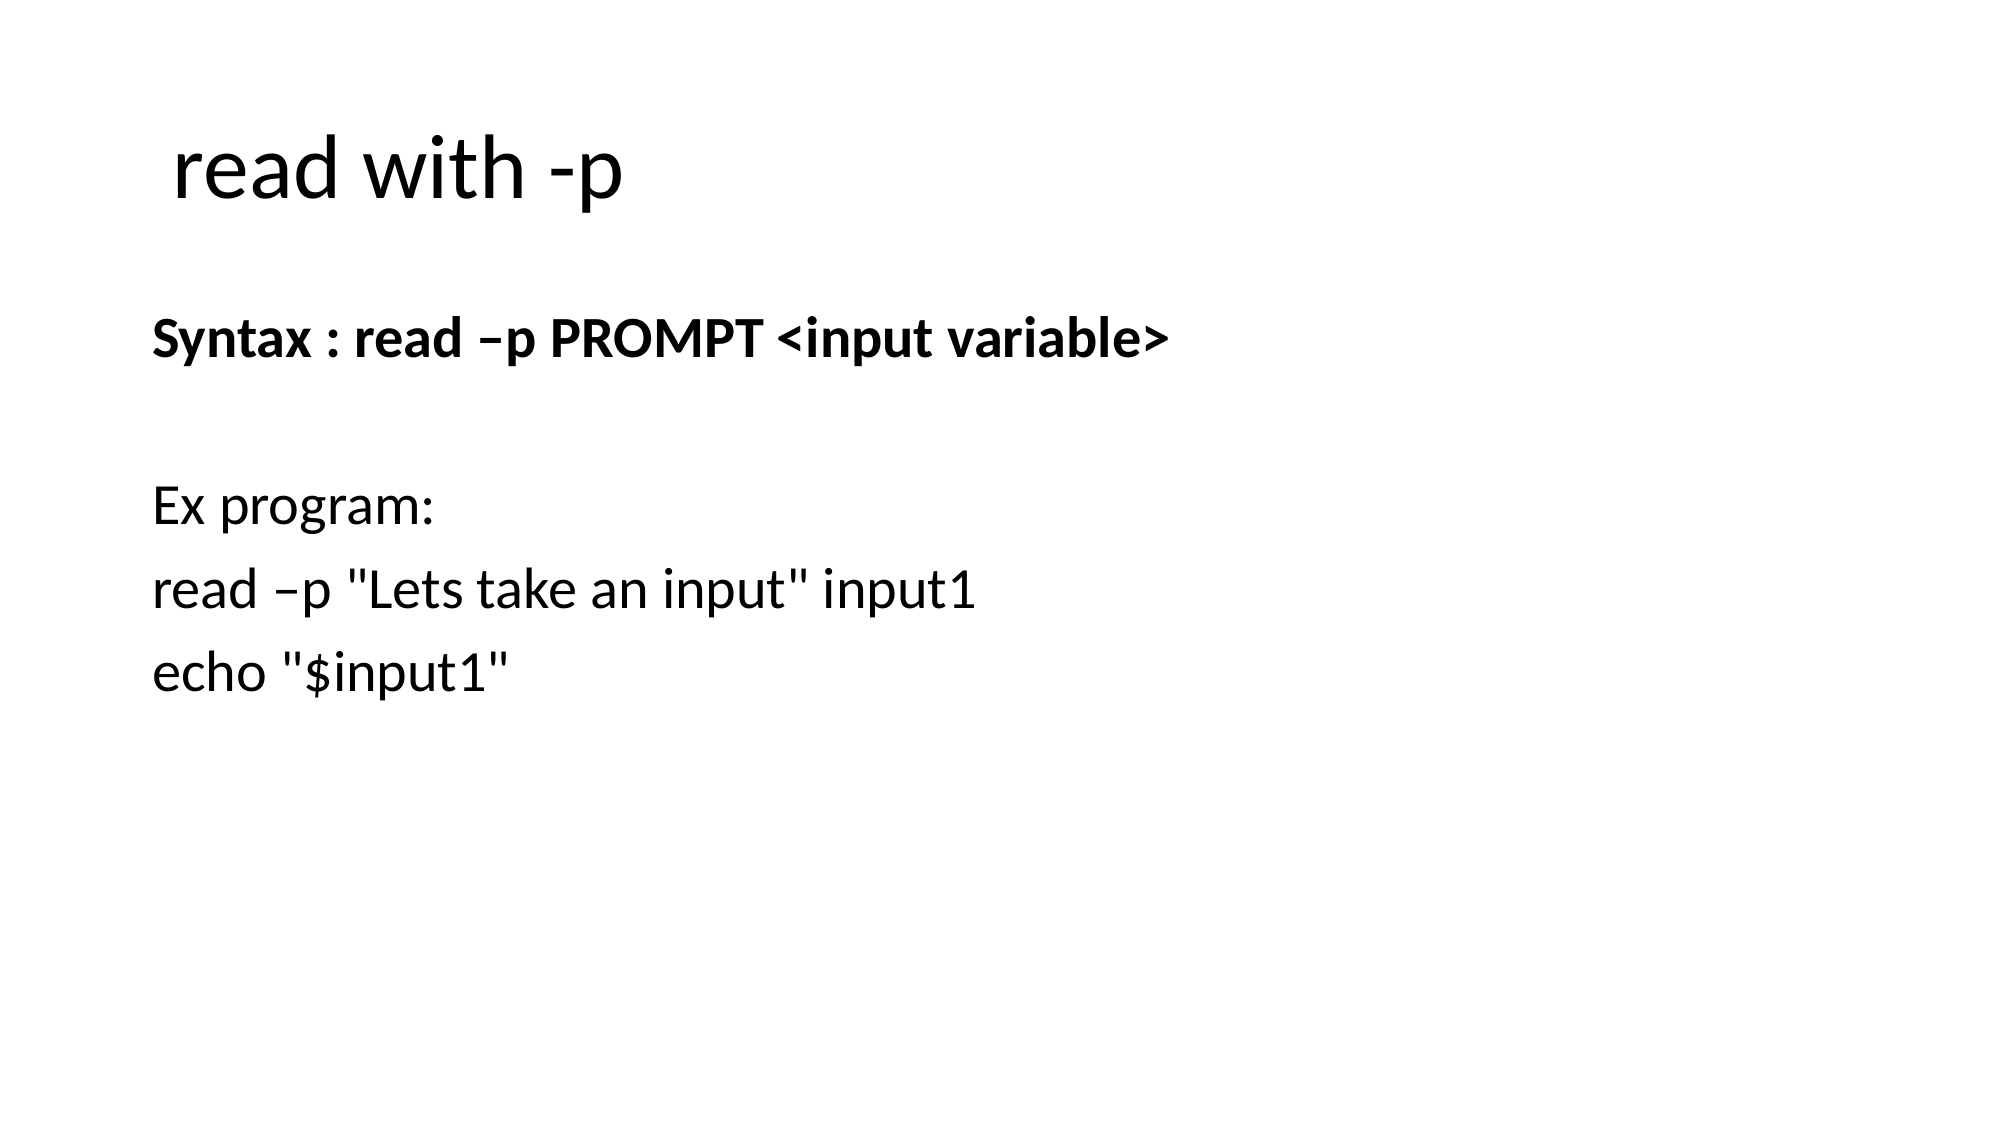

read with -p
Syntax : read –p PROMPT <input variable>

Ex program:
read –p "Lets take an input" input1
echo "$input1"